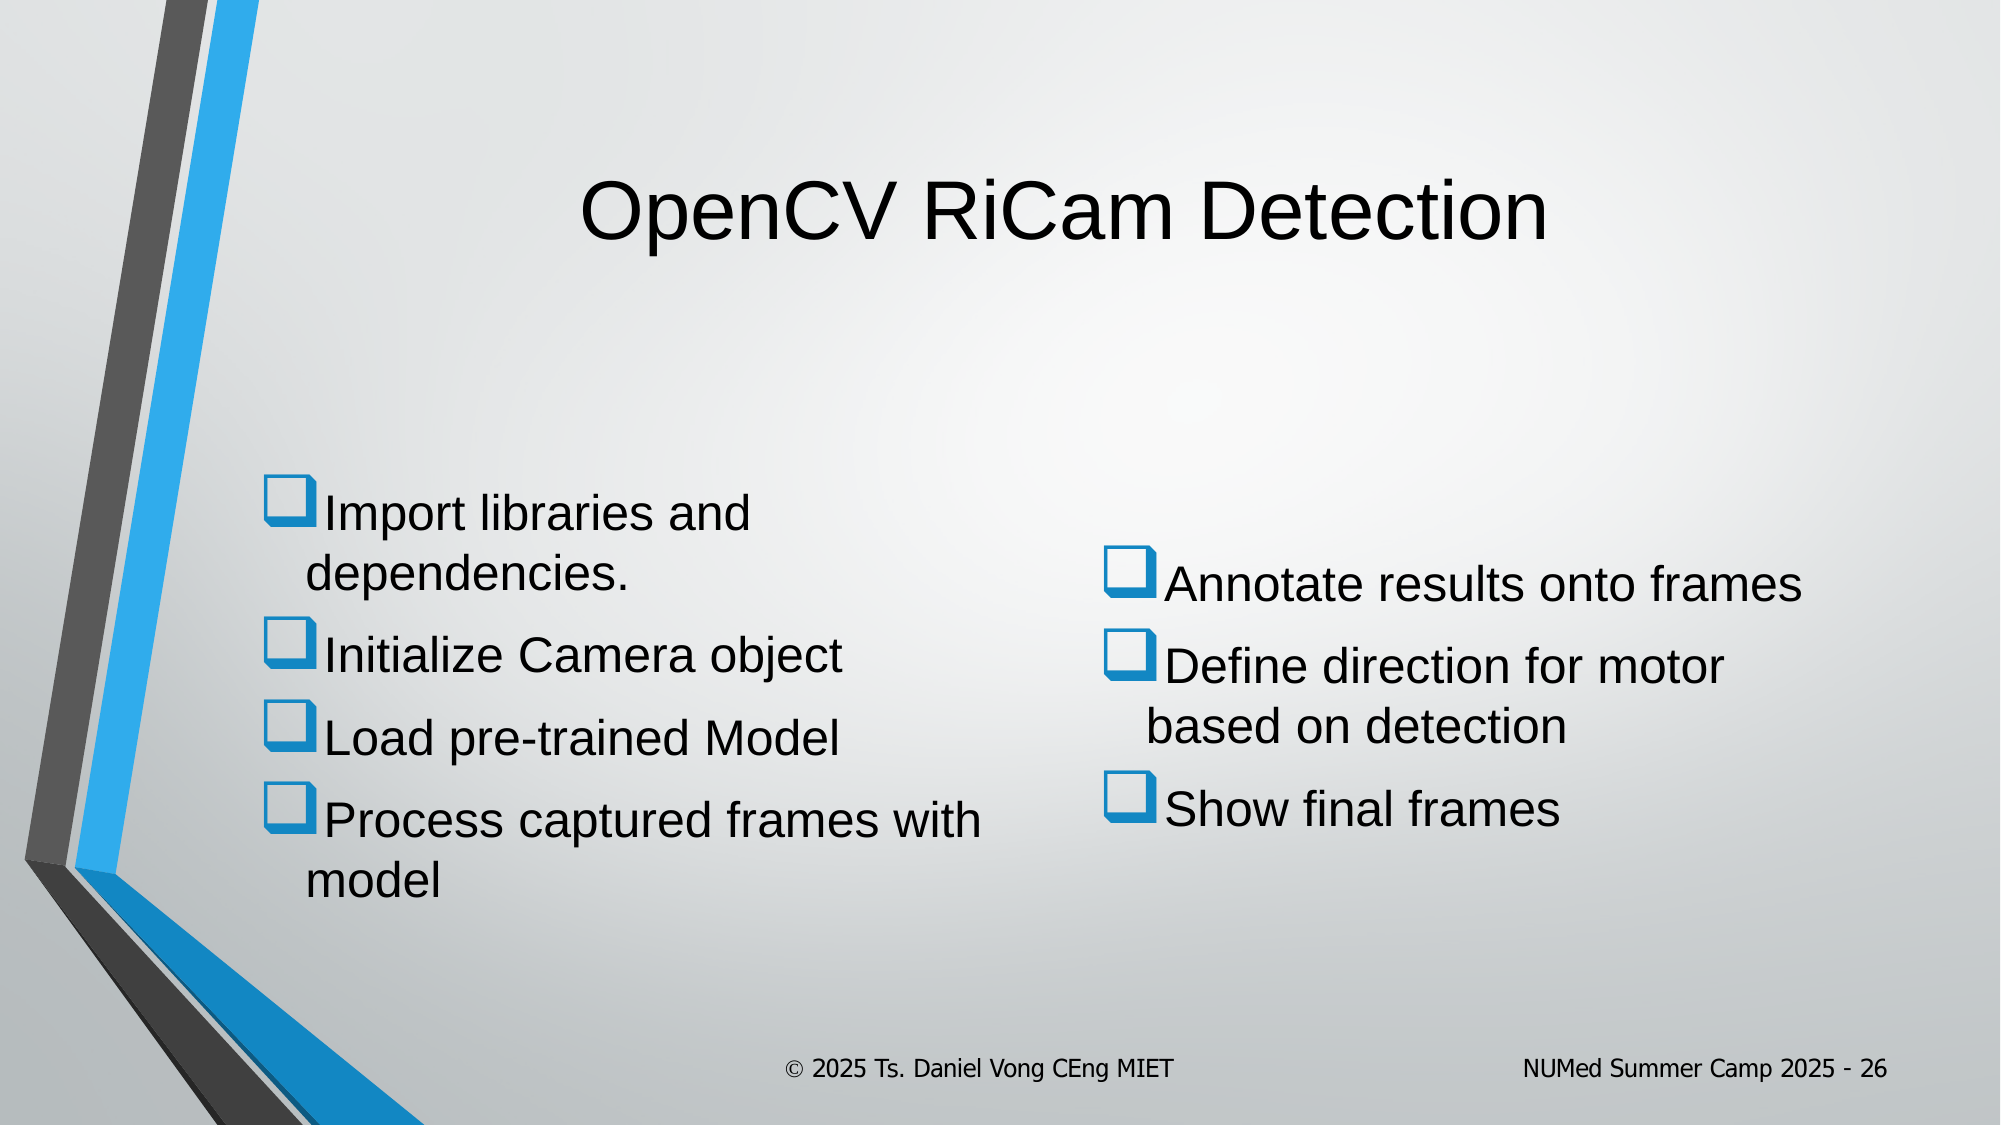

# OpenCV RiCam Detection
Import libraries and dependencies.
Initialize Camera object
Load pre-trained Model
Process captured frames with model
Annotate results onto frames
Define direction for motor based on detection
Show final frames